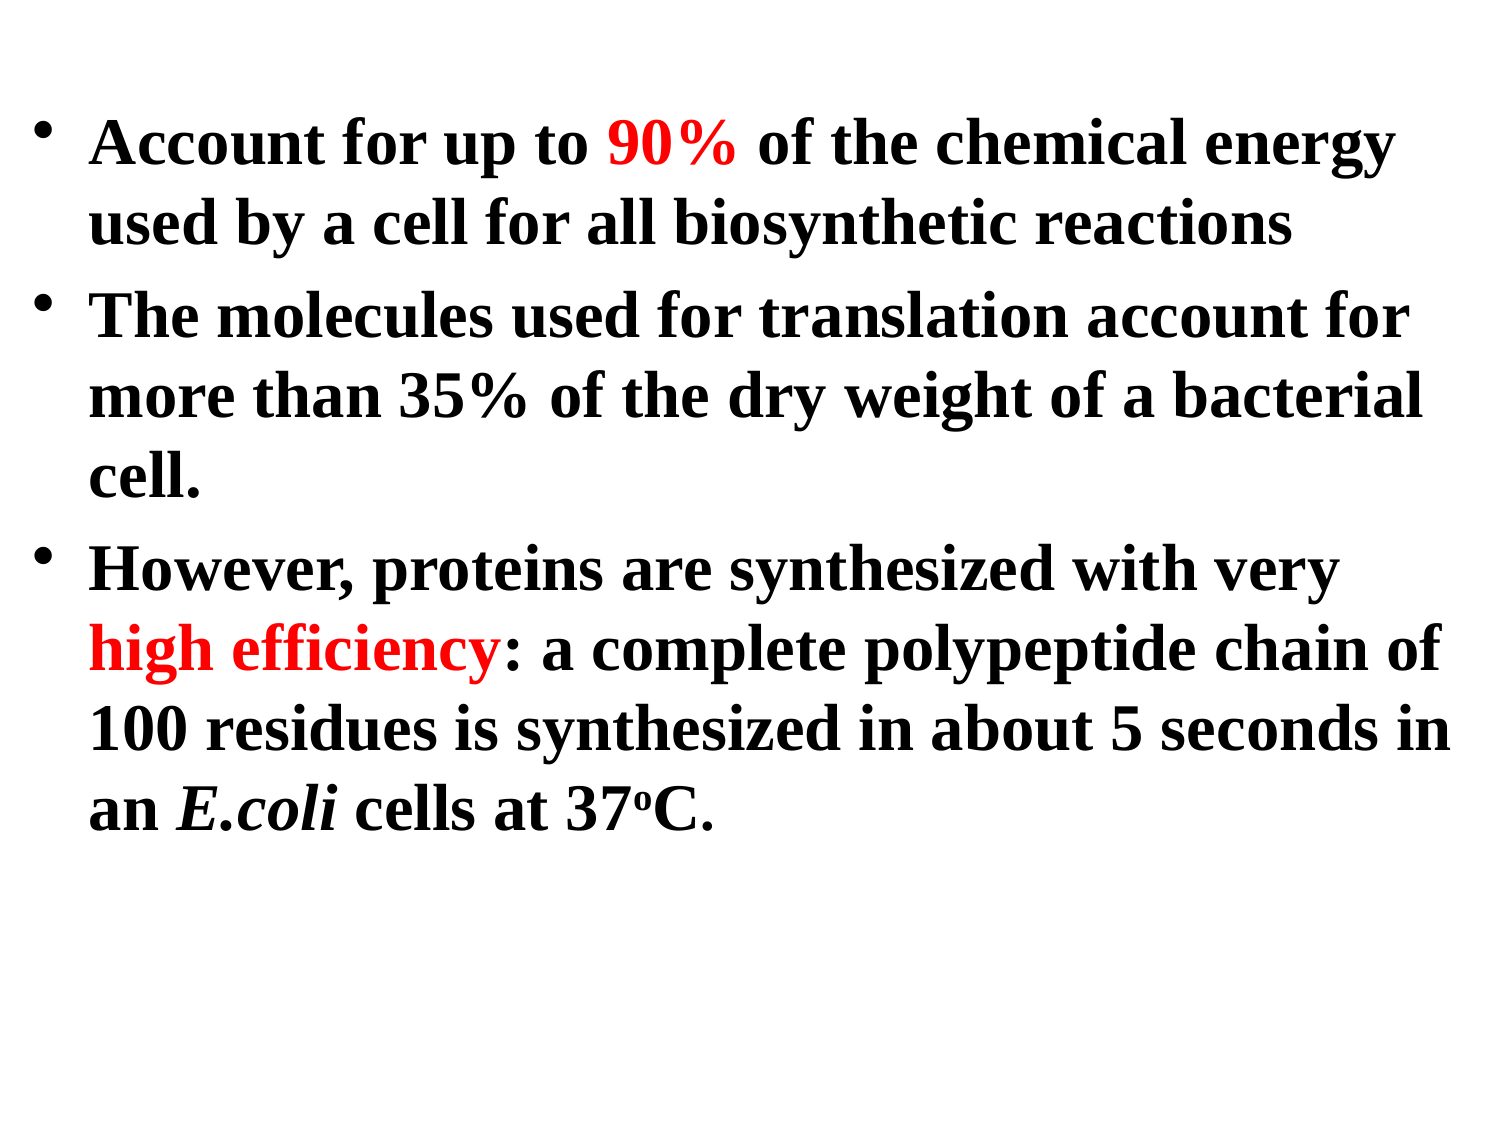

#
Account for up to 90% of the chemical energy used by a cell for all biosynthetic reactions
The molecules used for translation account for more than 35% of the dry weight of a bacterial cell.
However, proteins are synthesized with very high efficiency: a complete polypeptide chain of 100 residues is synthesized in about 5 seconds in an E.coli cells at 37oC.